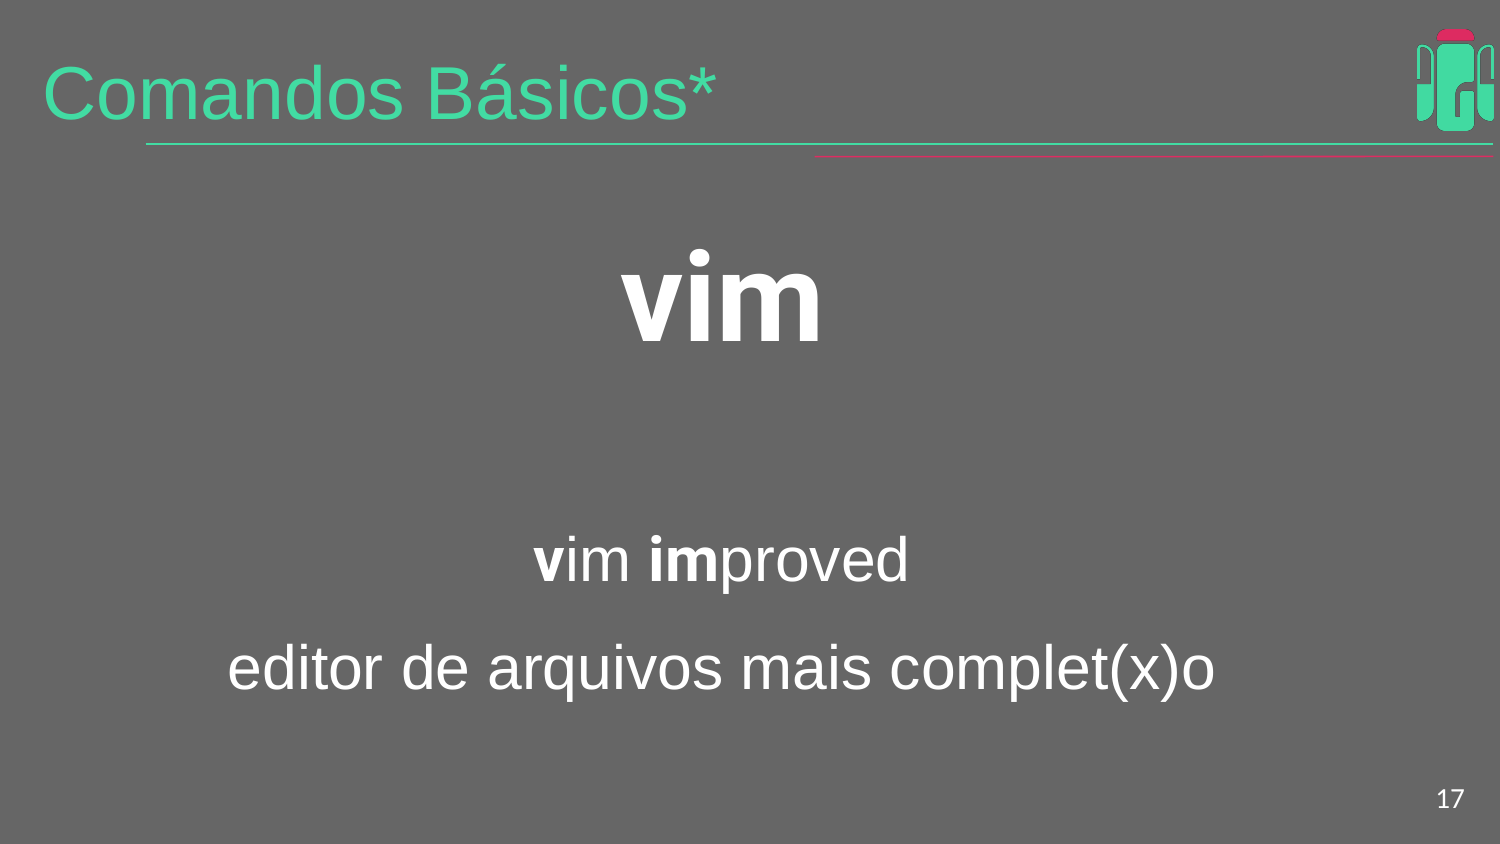

# Comandos Básicos*
vim

vim improved
editor de arquivos mais complet(x)o
17